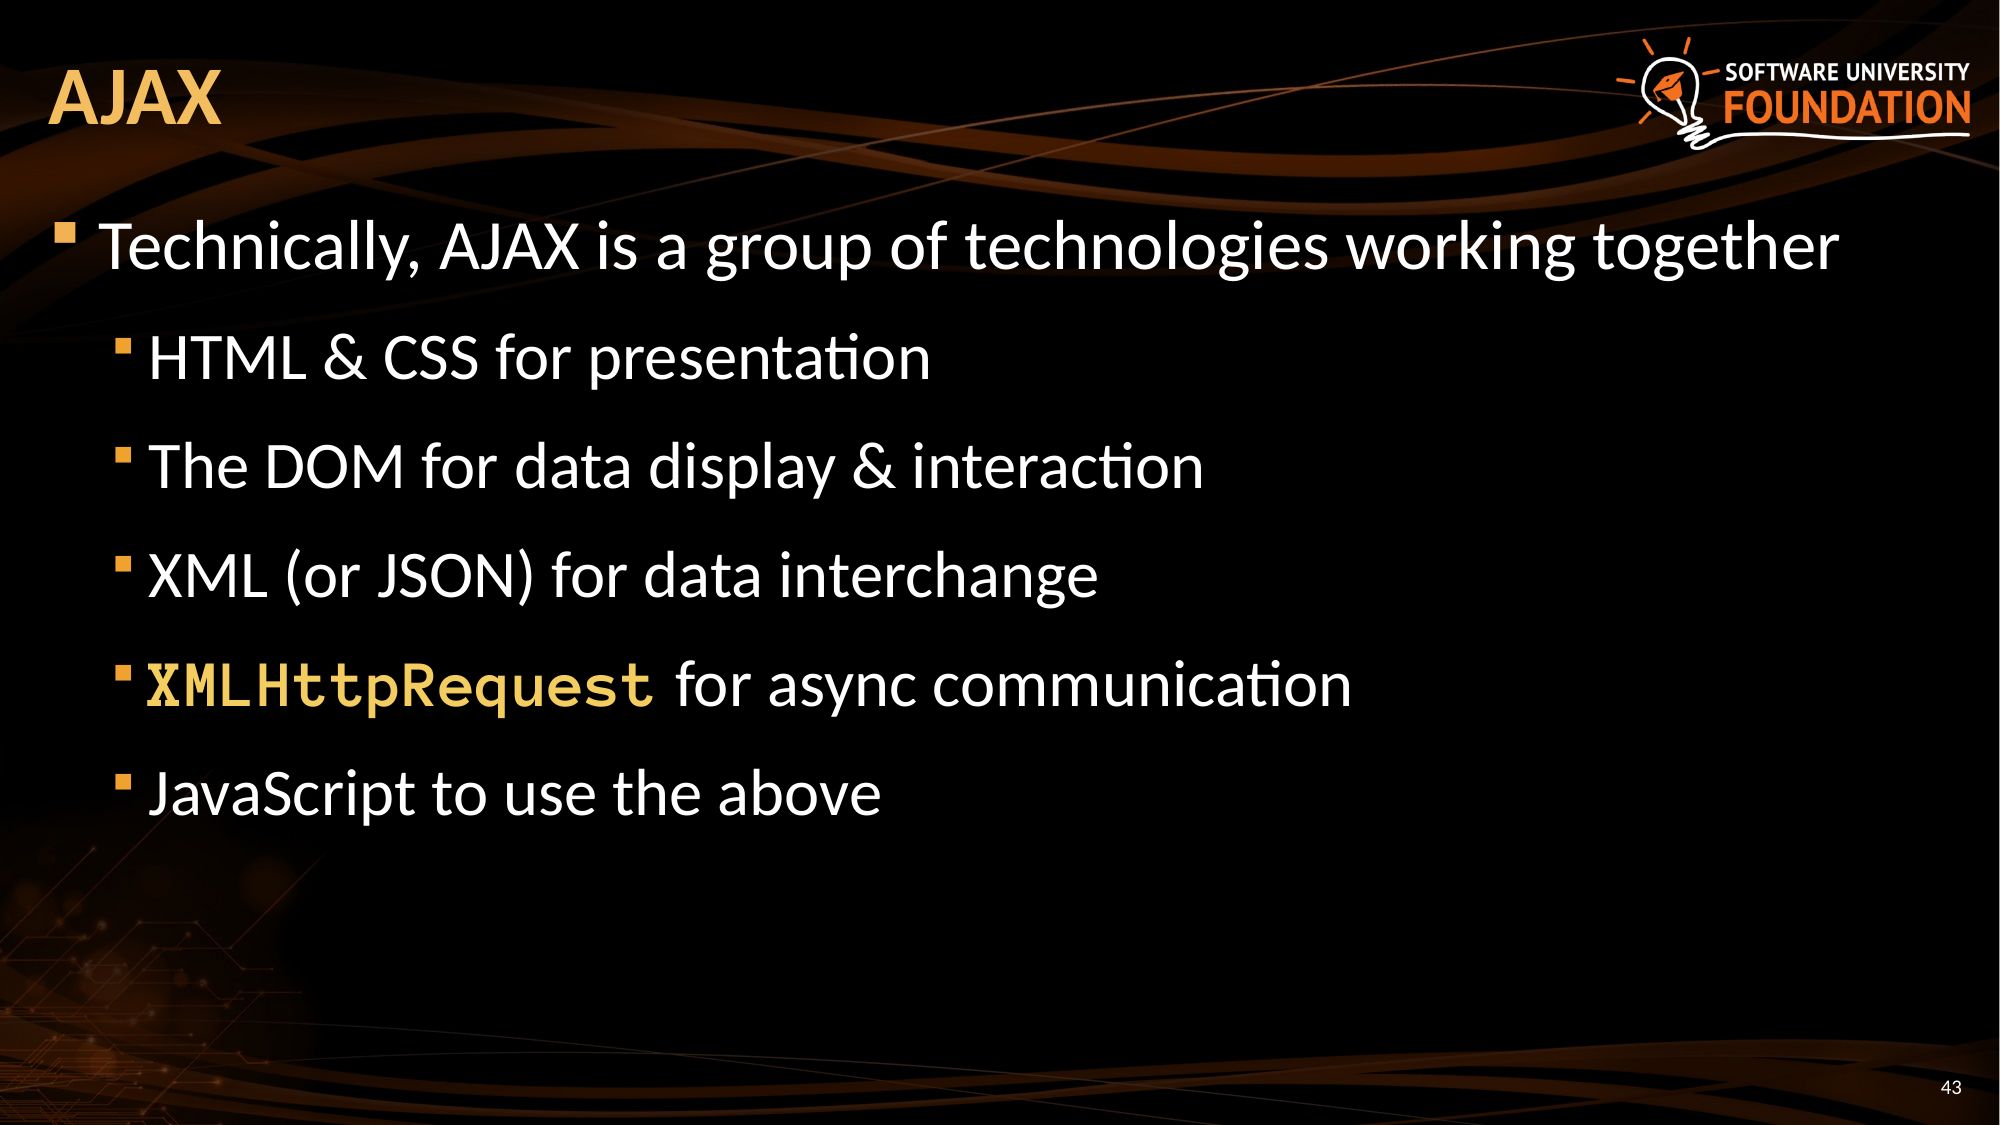

# AJAX
Technically, AJAX is a group of technologies working together
HTML & CSS for presentation
The DOM for data display & interaction
XML (or JSON) for data interchange
XMLHttpRequest for async communication
JavaScript to use the above

43